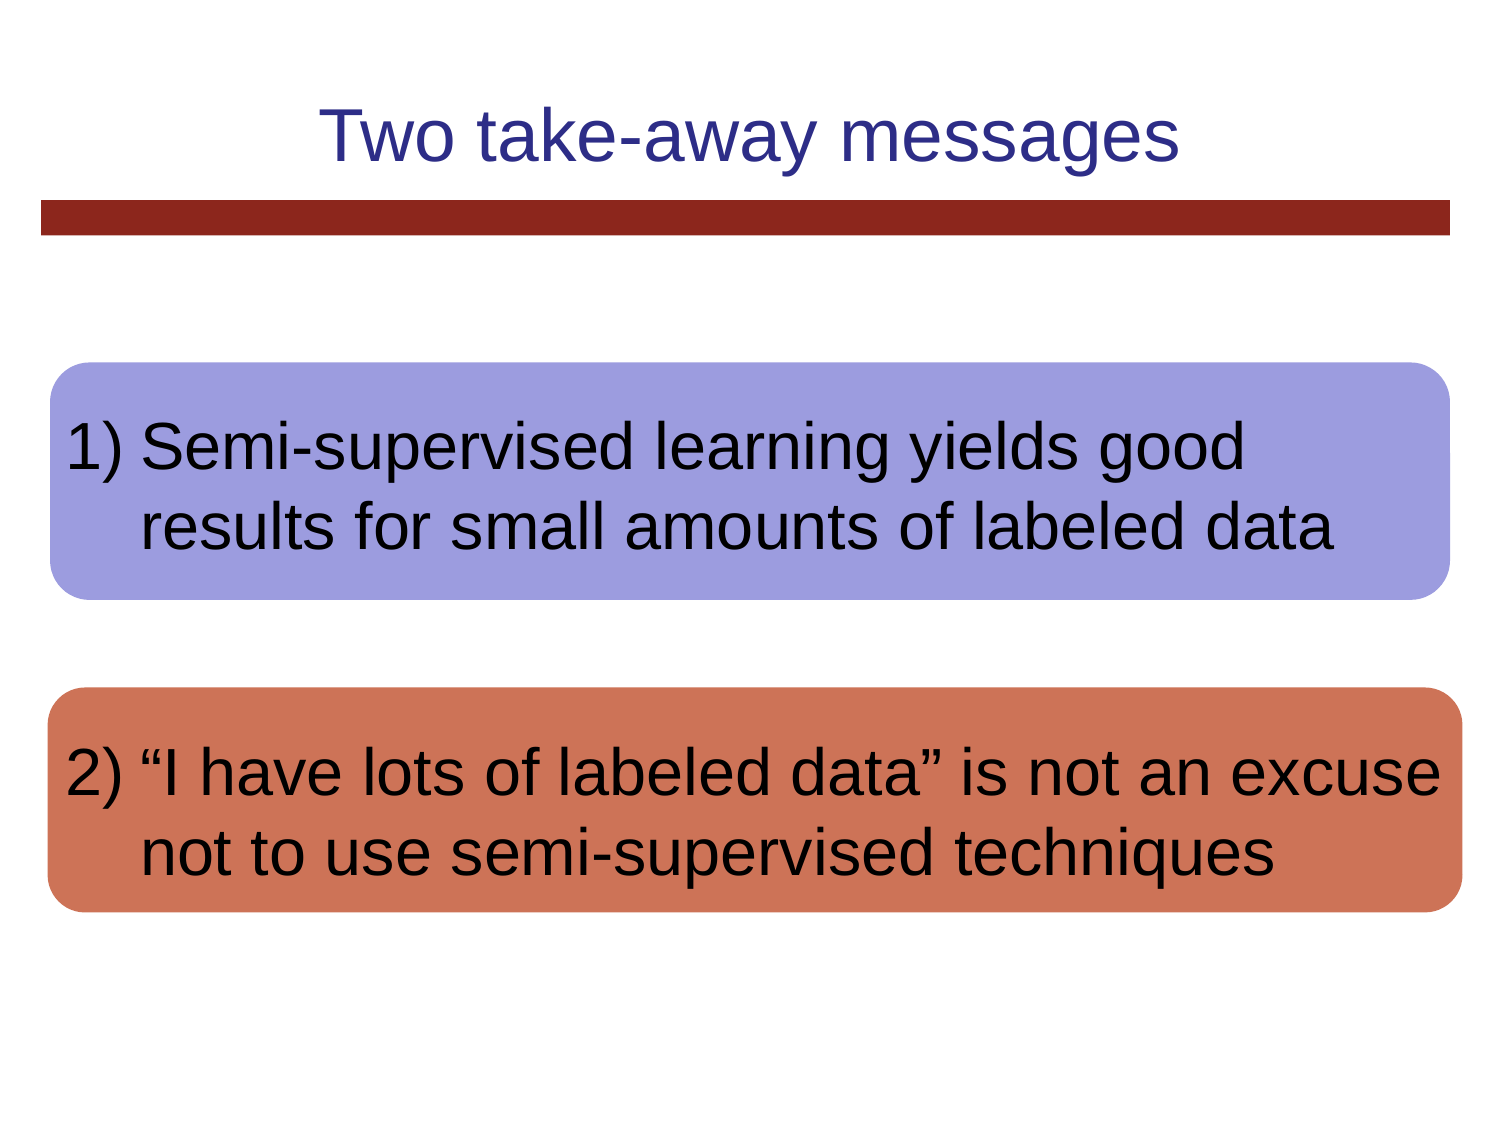

# Two take-away messages

Semi-supervised learning yields good results for small amounts of labeled data
“I have lots of labeled data” is not an excuse not to use semi-supervised techniques